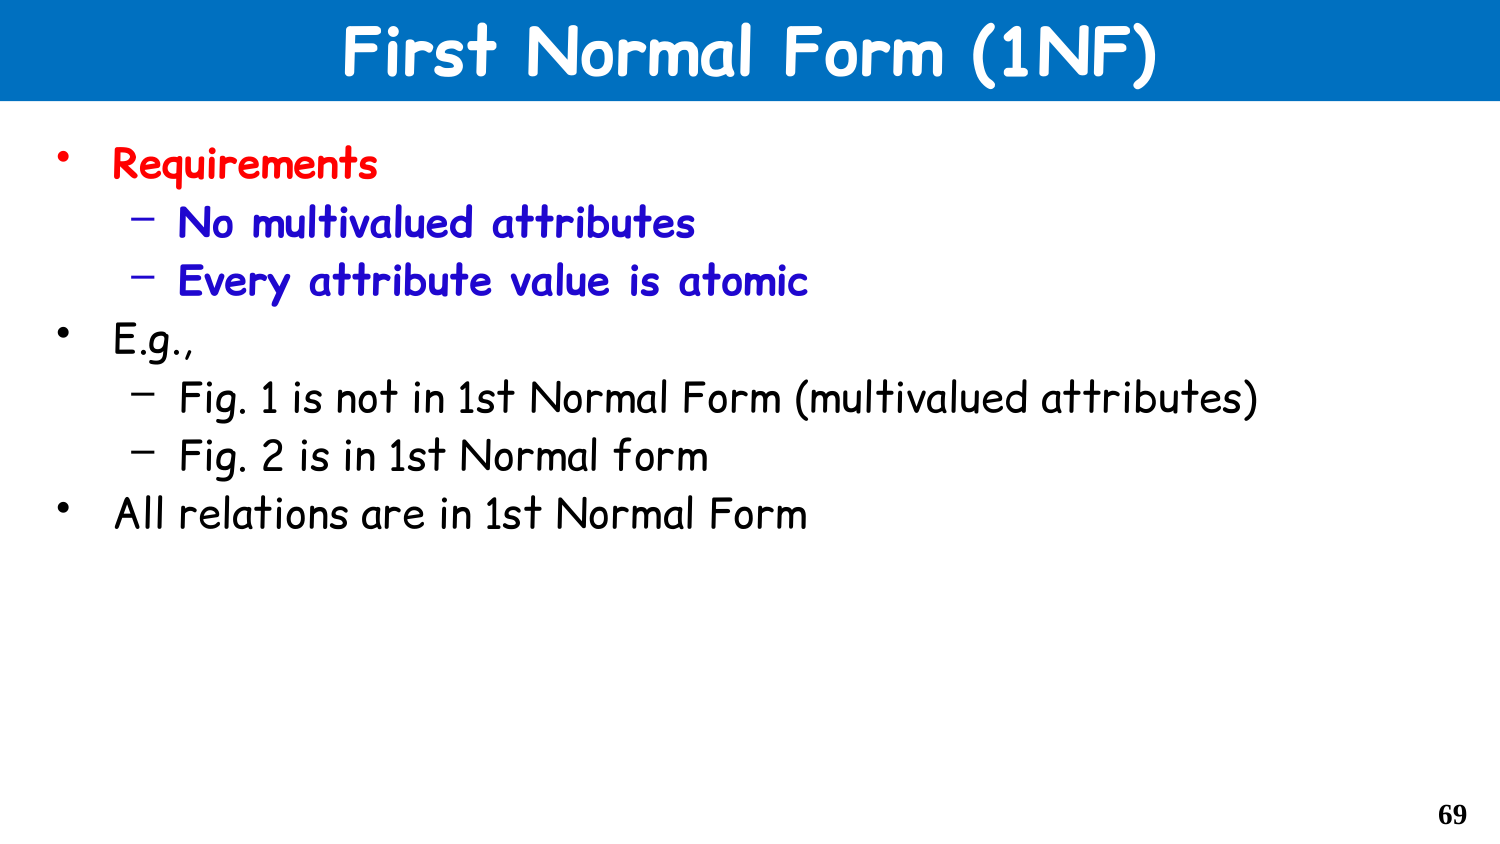

# First Normal Form (1NF)
Requirements
No multivalued attributes
Every attribute value is atomic
E.g.,
Fig. 1 is not in 1st Normal Form (multivalued attributes)
Fig. 2 is in 1st Normal form
All relations are in 1st Normal Form